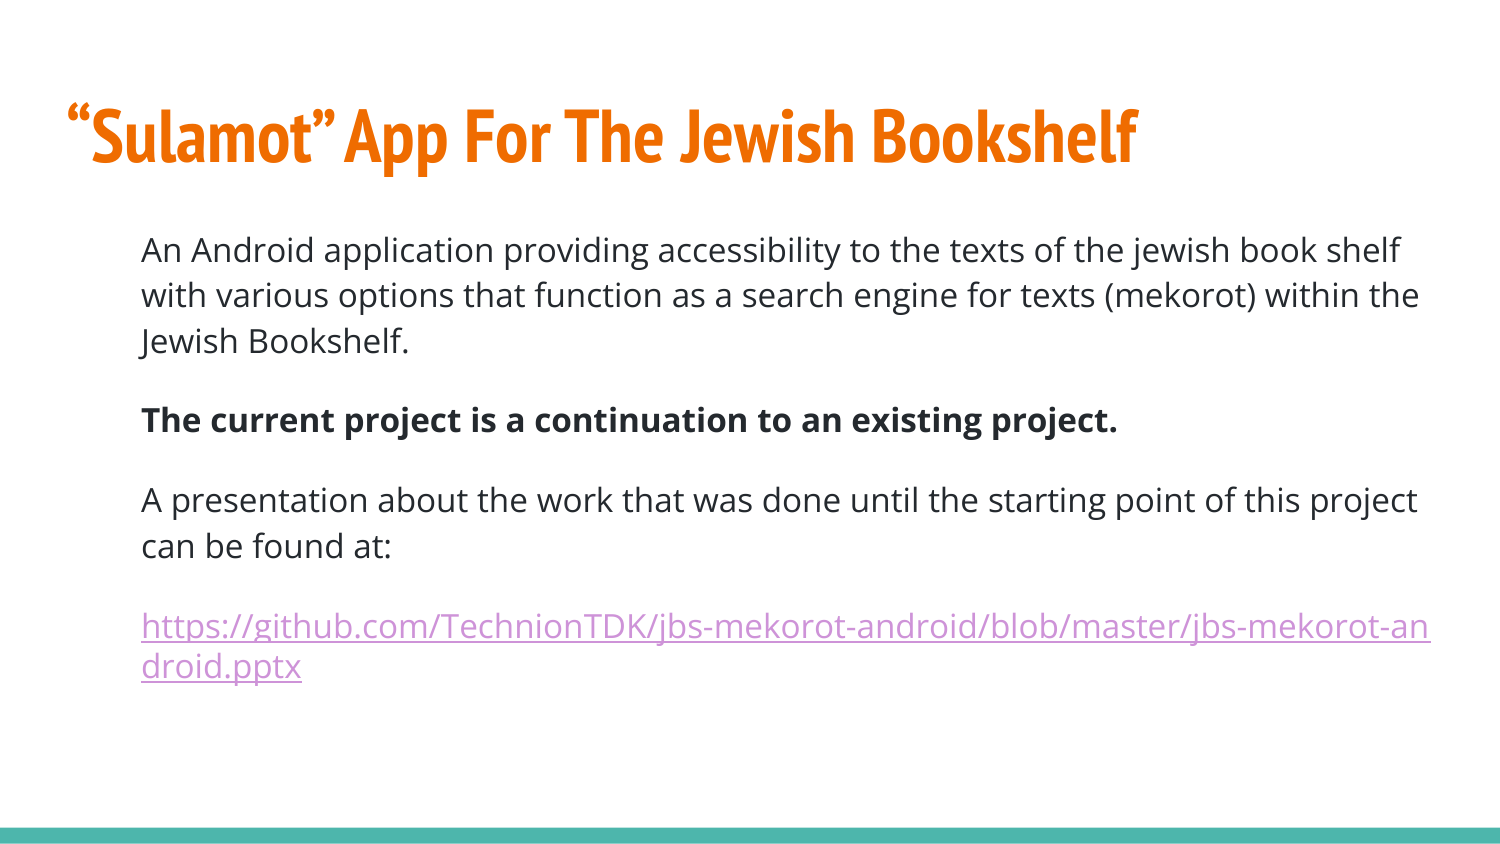

# “Sulamot” App For The Jewish Bookshelf
An Android application providing accessibility to the texts of the jewish book shelf with various options that function as a search engine for texts (mekorot) within the Jewish Bookshelf.
The current project is a continuation to an existing project.
A presentation about the work that was done until the starting point of this project can be found at:
https://github.com/TechnionTDK/jbs-mekorot-android/blob/master/jbs-mekorot-android.pptx